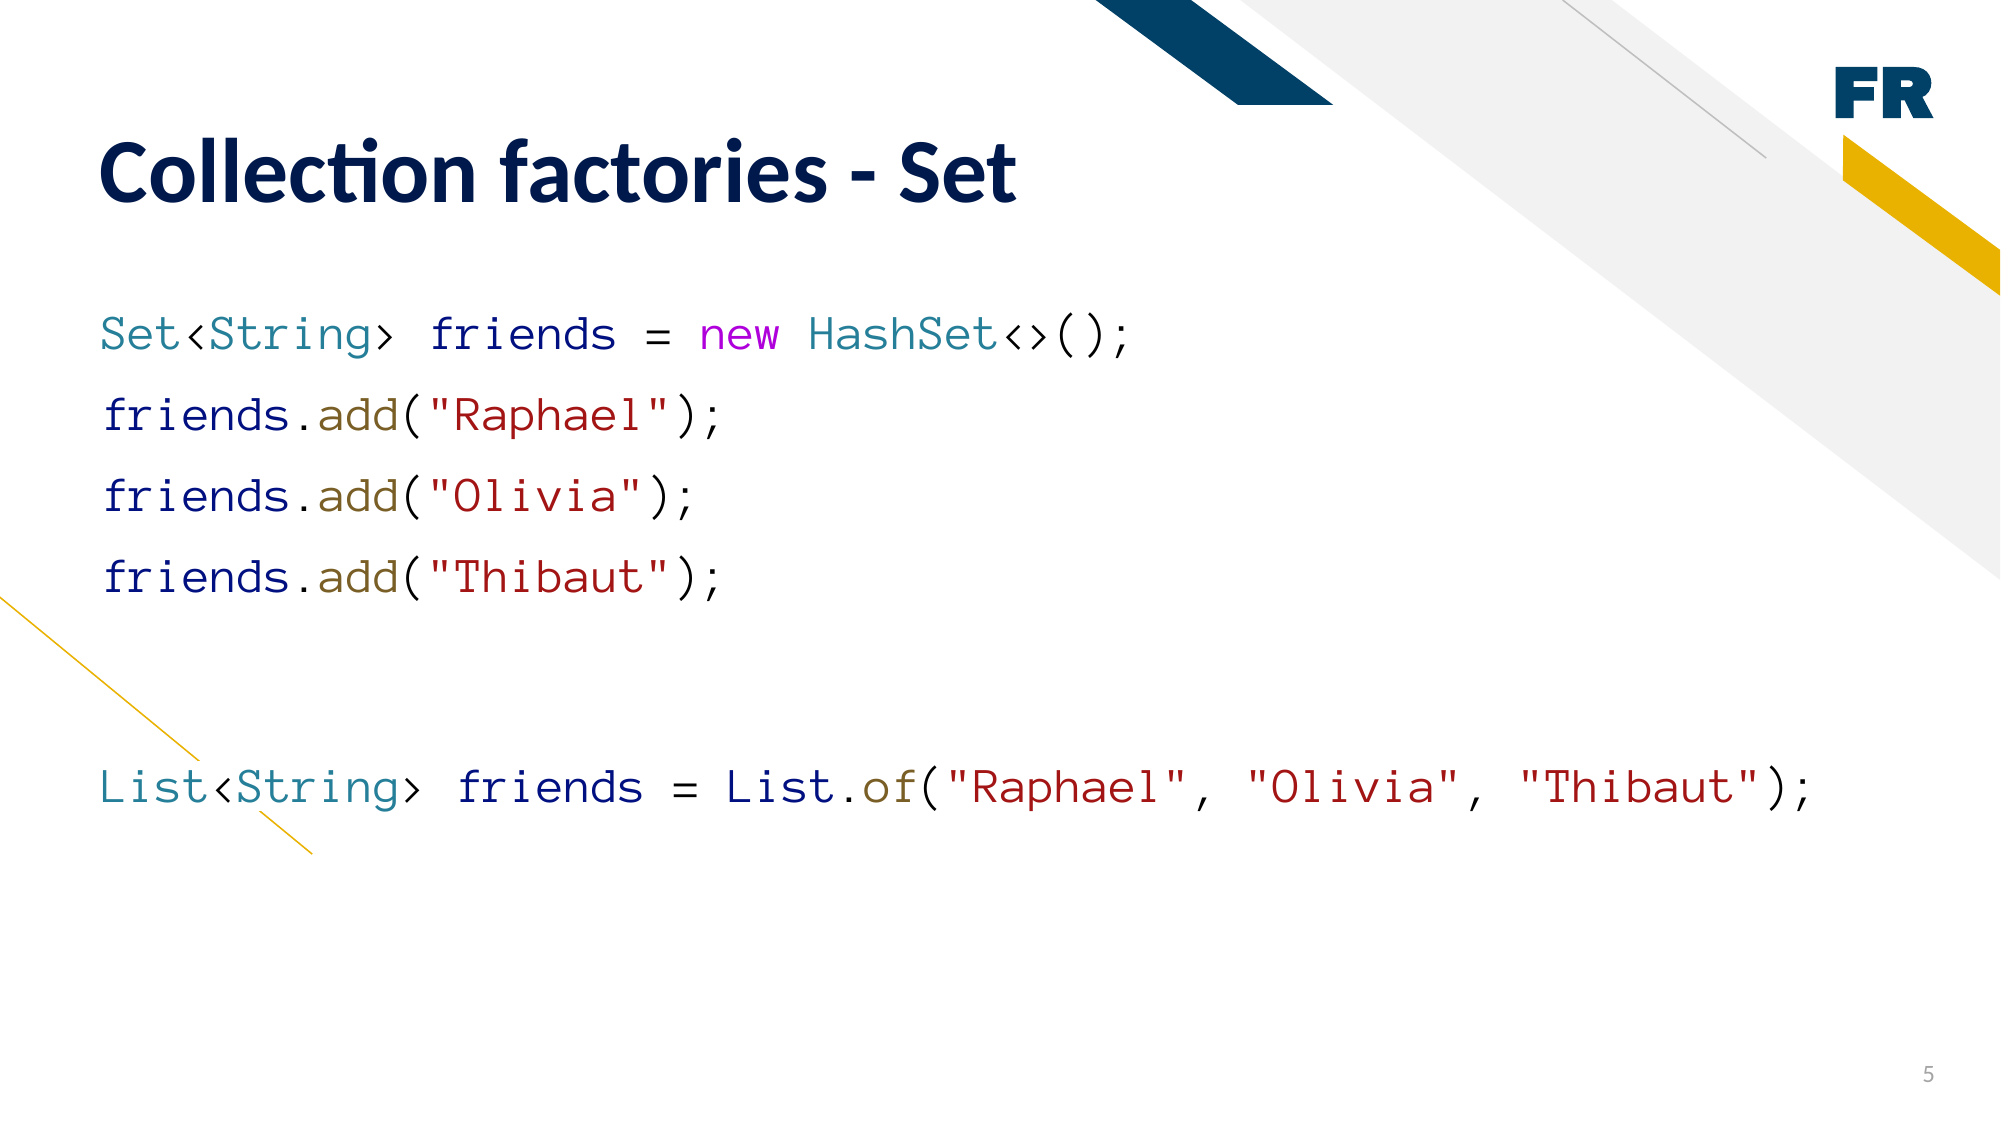

# Collection factories - Set
Set<String> friends = new HashSet<>();
friends.add("Raphael");
friends.add("Olivia");
friends.add("Thibaut");

List<String> friends = List.of("Raphael", "Olivia", "Thibaut");
5